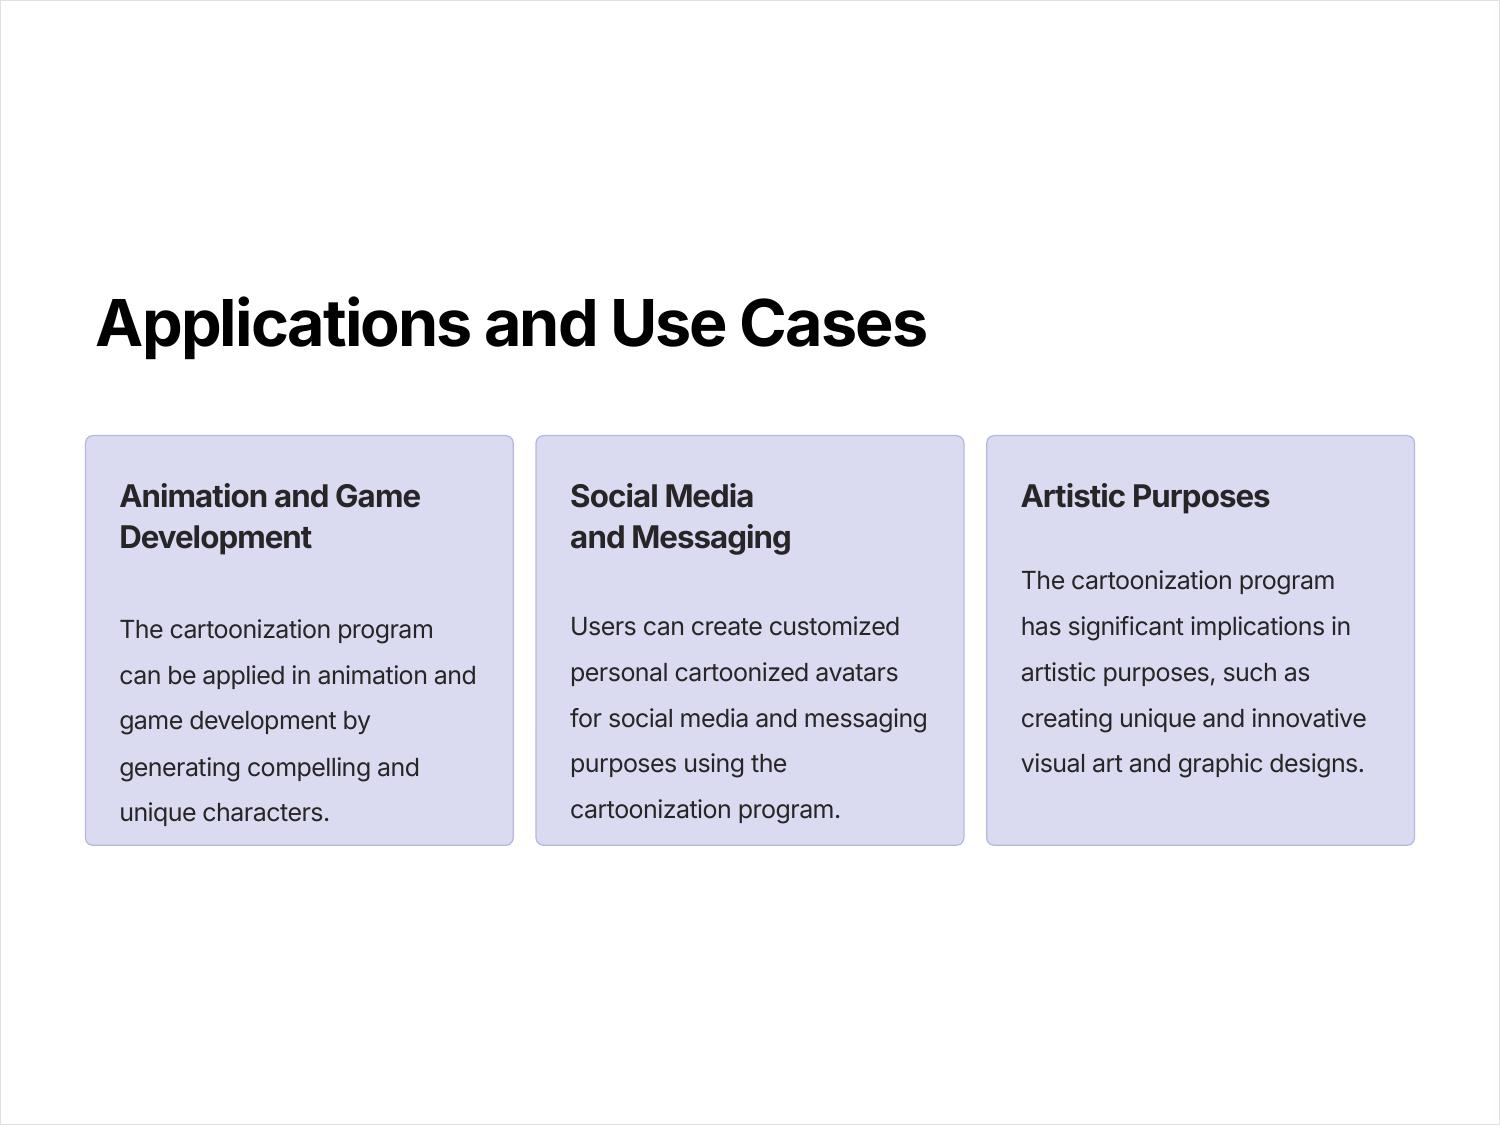

Applications and Use Cases

Animation and Game Development
Social Media
and Messaging
Artistic Purposes

Users can create customized personal cartoonized avatars for social media and messaging purposes using the cartoonization program.
The cartoonization program has significant implications in artistic purposes, such as creating unique and innovative visual art and graphic designs.
The cartoonization program can be applied in animation and game development by generating compelling and unique characters.